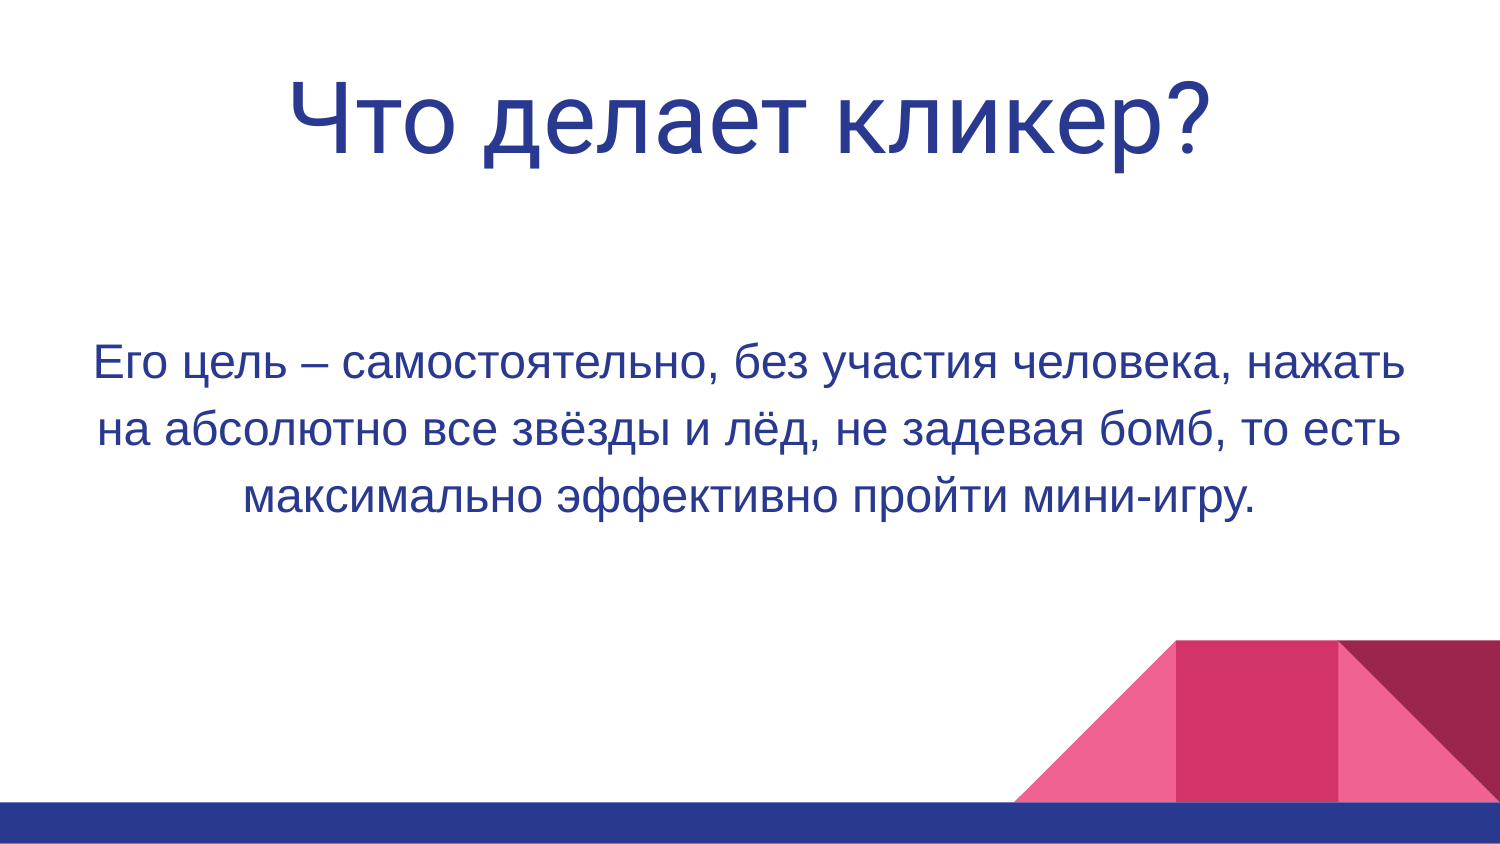

# Что делает кликер?
Его цель – самостоятельно, без участия человека, нажать на абсолютно все звёзды и лёд, не задевая бомб, то есть максимально эффективно пройти мини-игру.